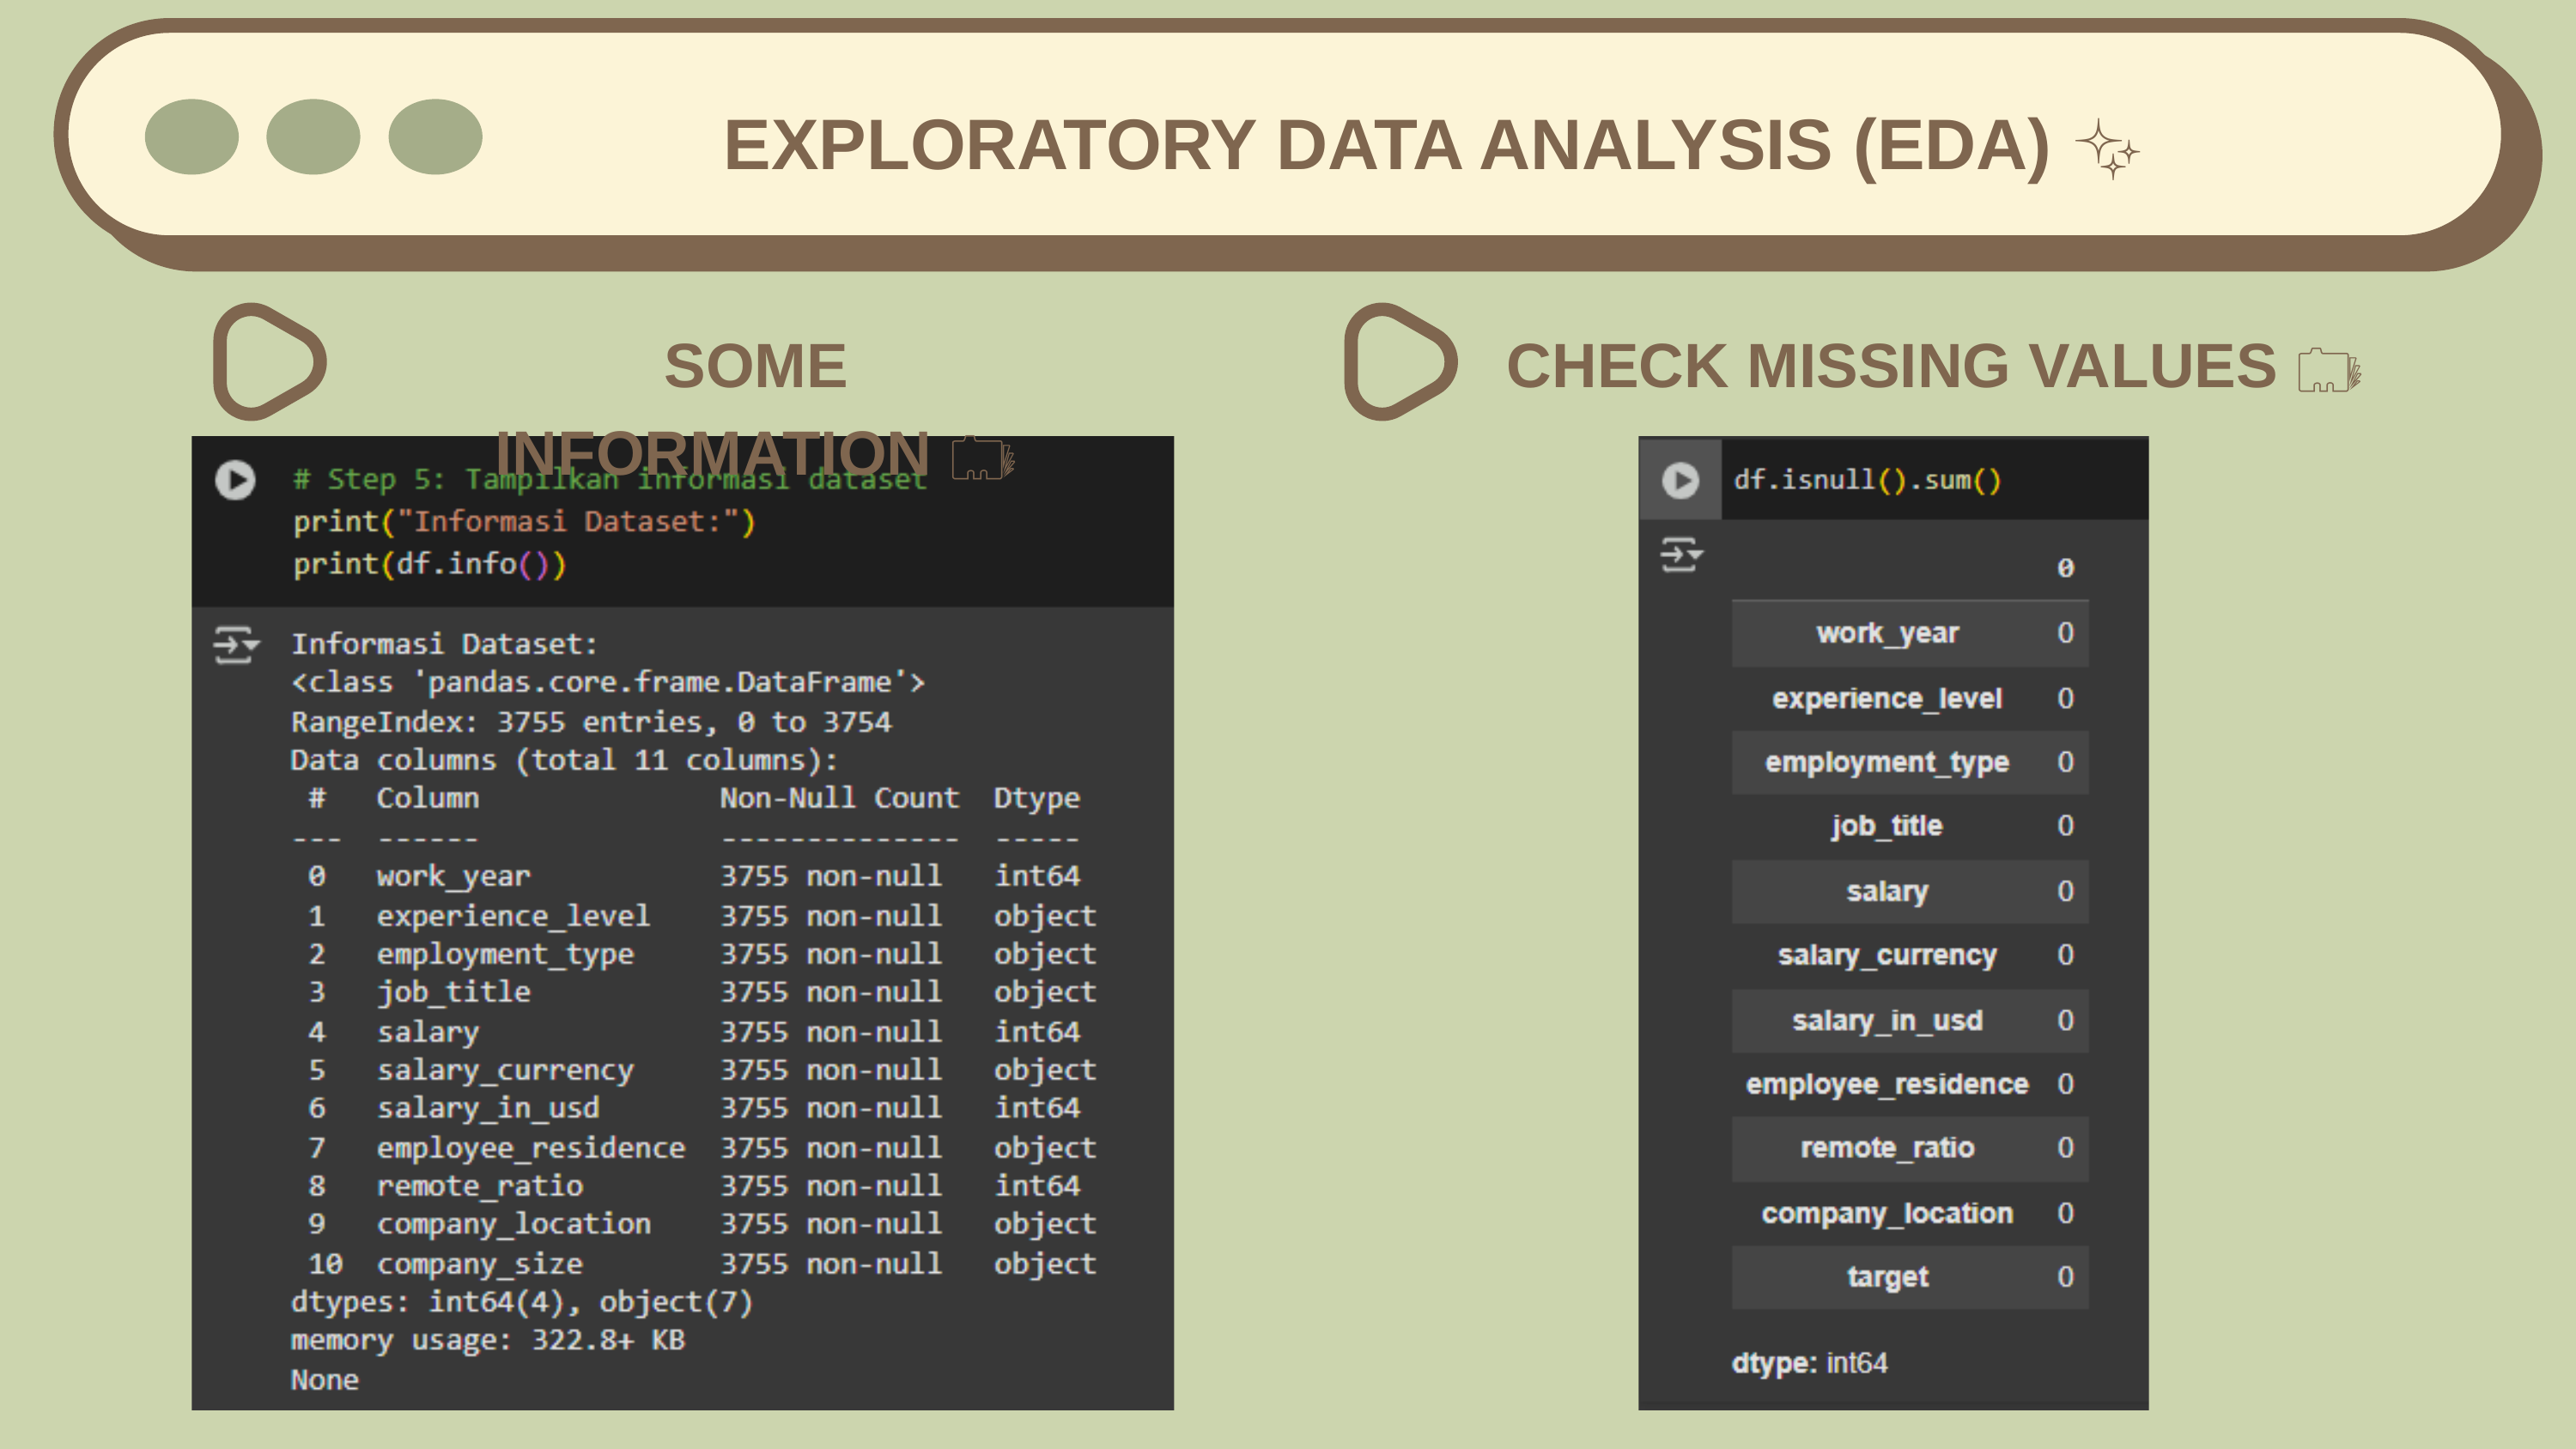

EXPLORATORY DATA ANALYSIS (EDA) ✨

SOME INFORMATION 🗂
CHECK MISSING VALUES 🗂